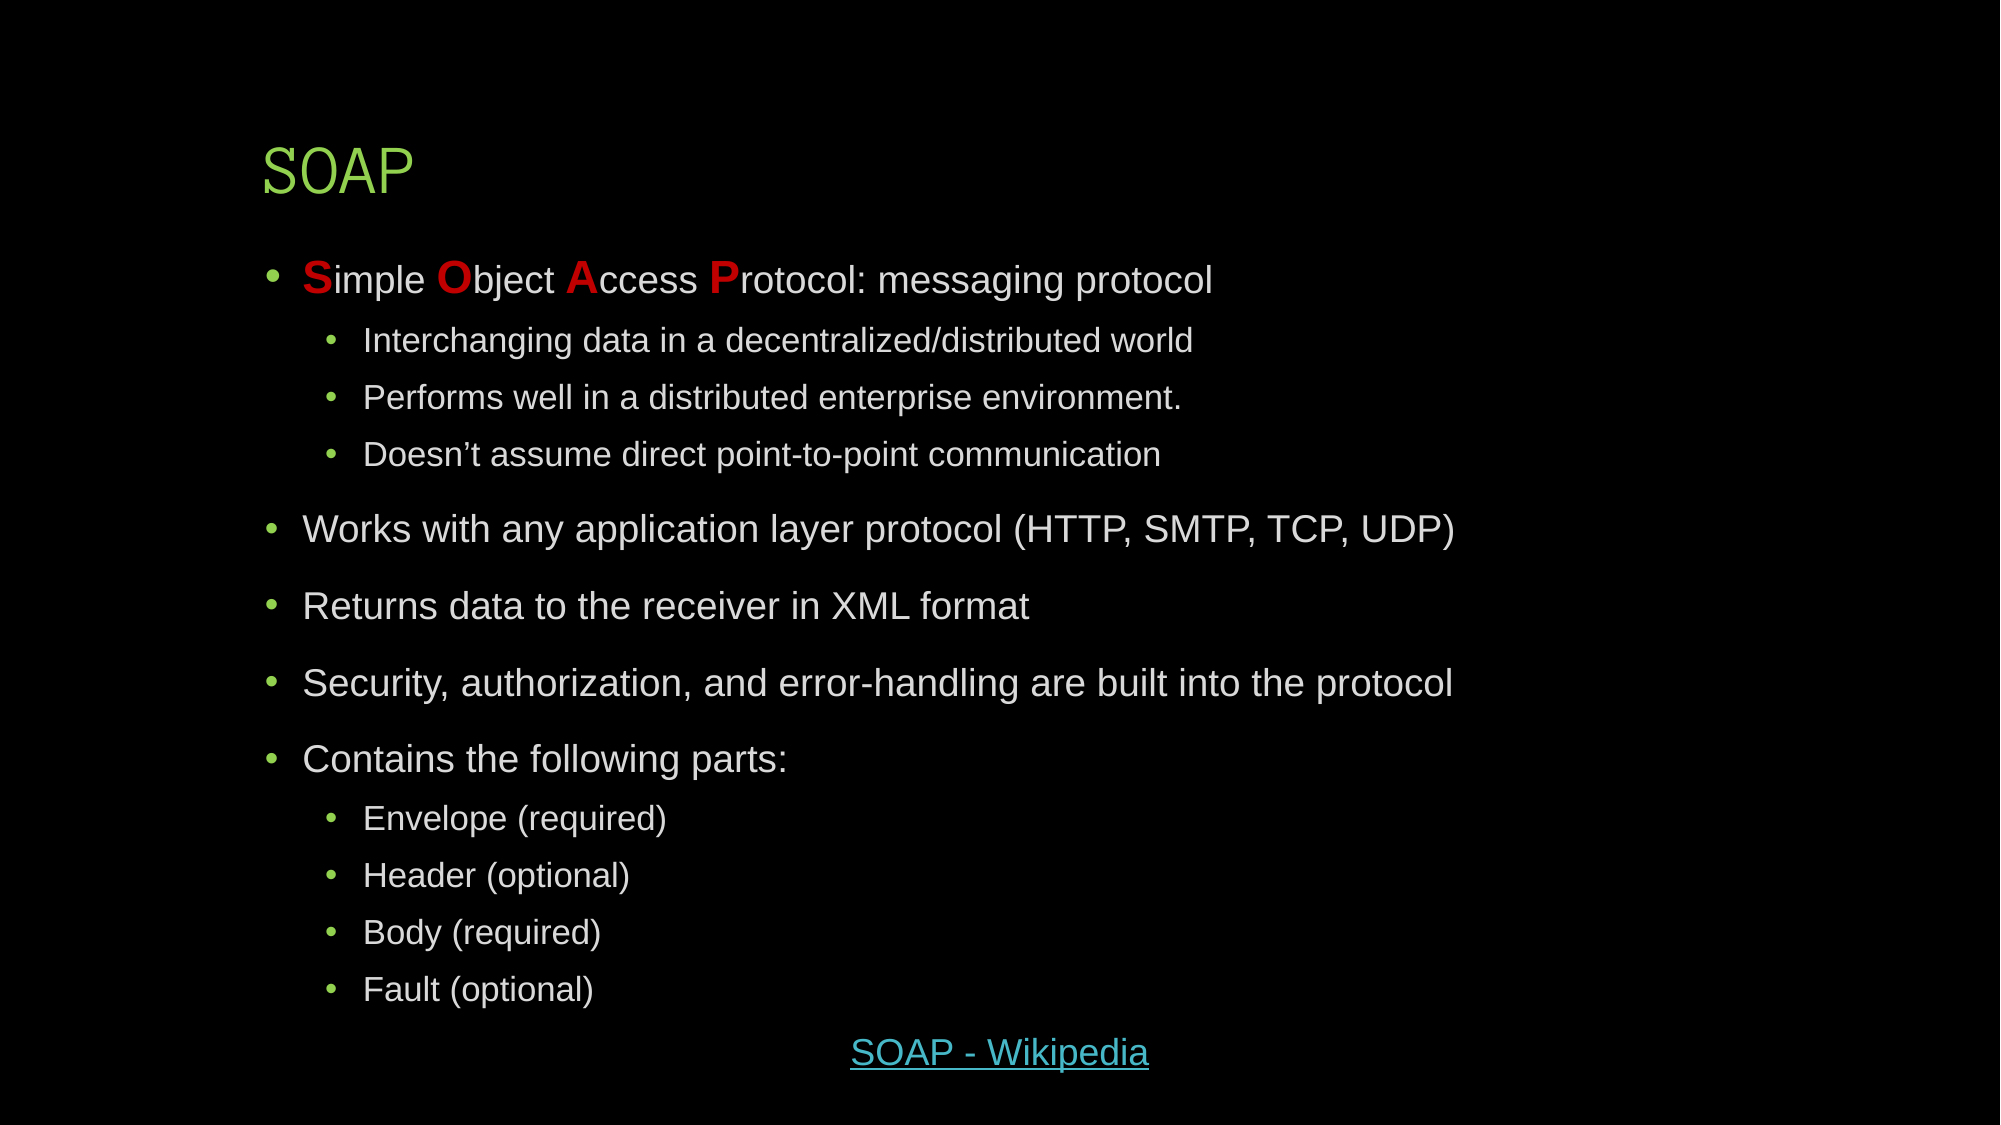

# SOAP
Simple Object Access Protocol: messaging protocol
Interchanging data in a decentralized/distributed world
Performs well in a distributed enterprise environment.
Doesn’t assume direct point-to-point communication
Works with any application layer protocol (HTTP, SMTP, TCP, UDP)
Returns data to the receiver in XML format
Security, authorization, and error-handling are built into the protocol
Contains the following parts:
Envelope (required)
Header (optional)
Body (required)
Fault (optional)
SOAP - Wikipedia